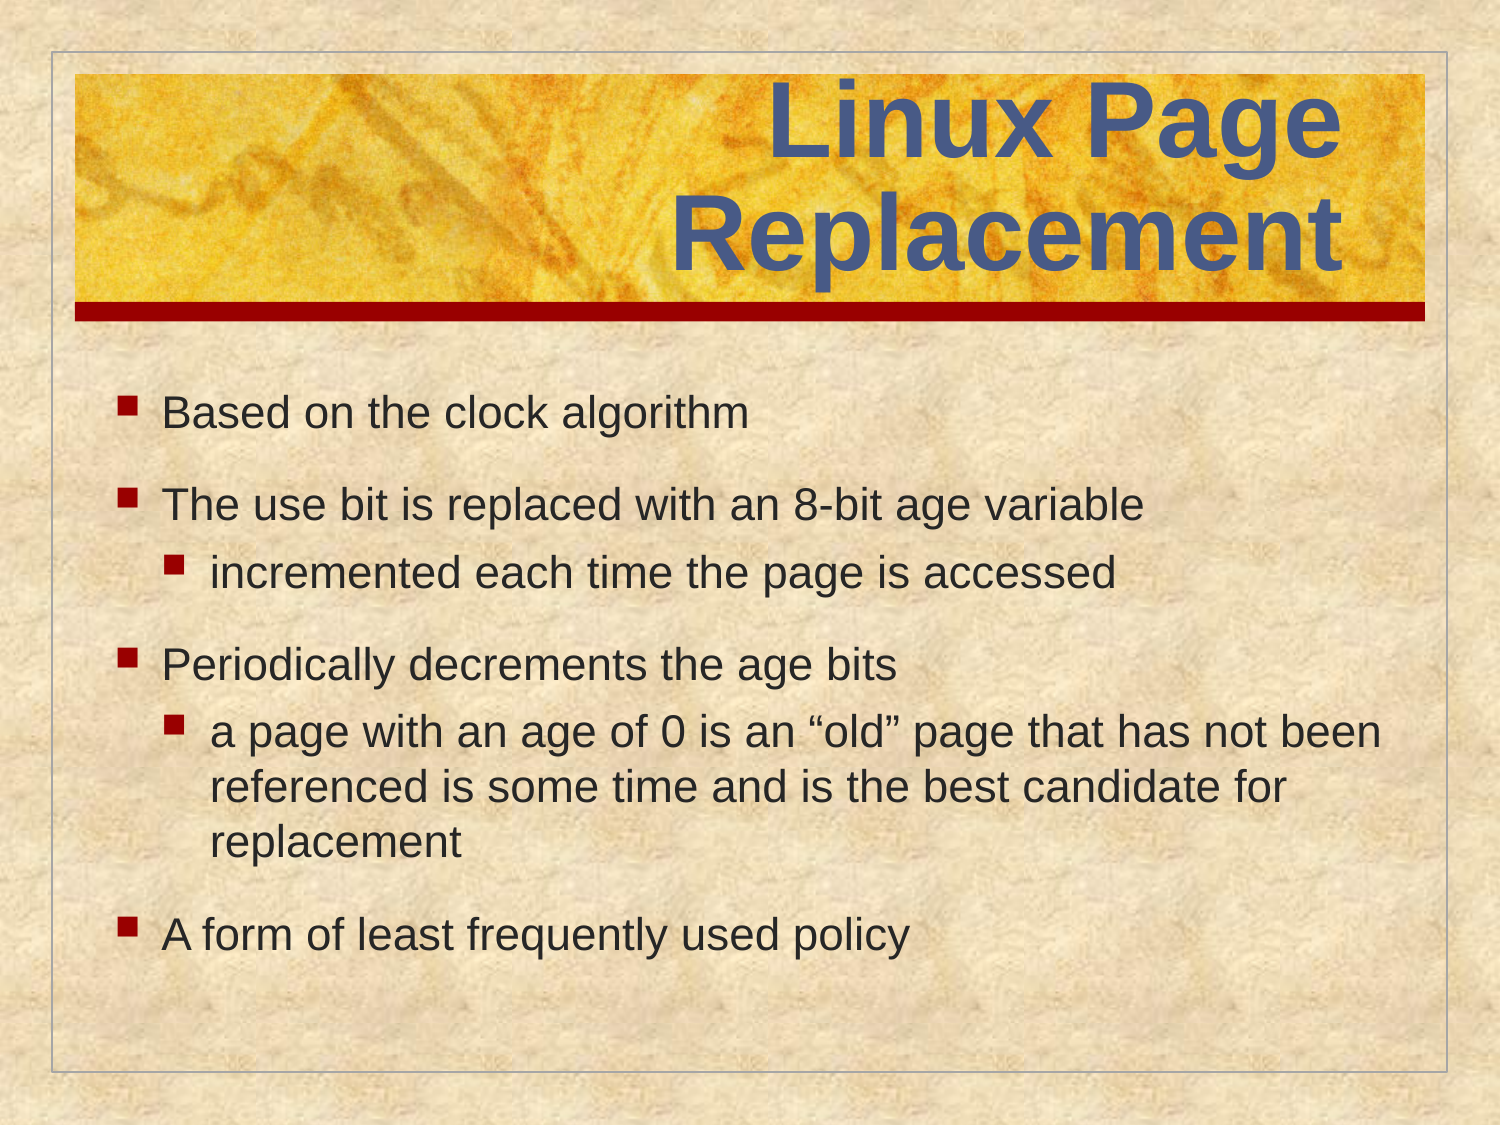

# Linux Page Replacement
Based on the clock algorithm
The use bit is replaced with an 8-bit age variable
incremented each time the page is accessed
Periodically decrements the age bits
a page with an age of 0 is an “old” page that has not been referenced is some time and is the best candidate for replacement
A form of least frequently used policy